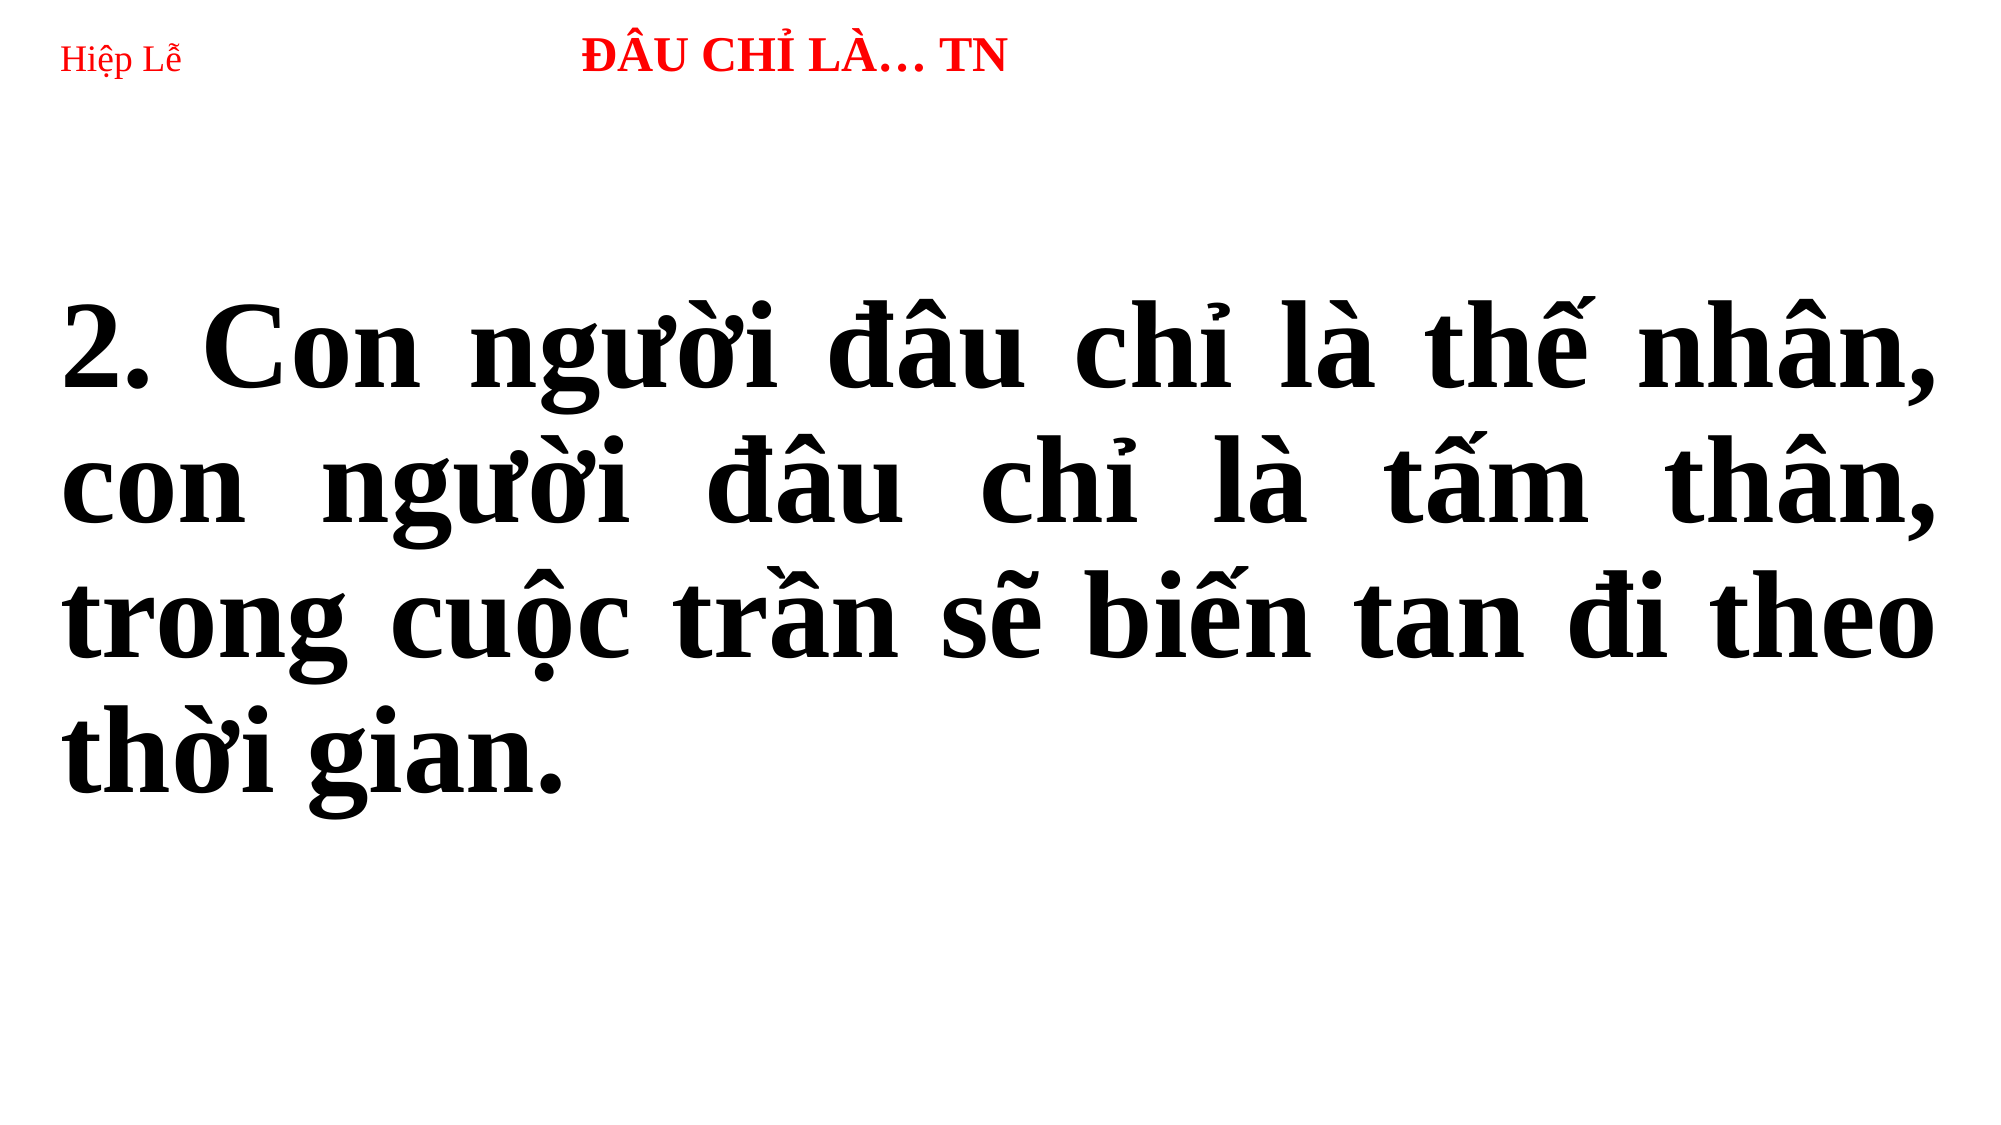

# Hiệp Lễ                                          ĐÂU CHỈ LÀ… TN
2. Con người đâu chỉ là thế nhân, con người đâu chỉ là tấm thân, trong cuộc trần sẽ biến tan đi theo thời gian.